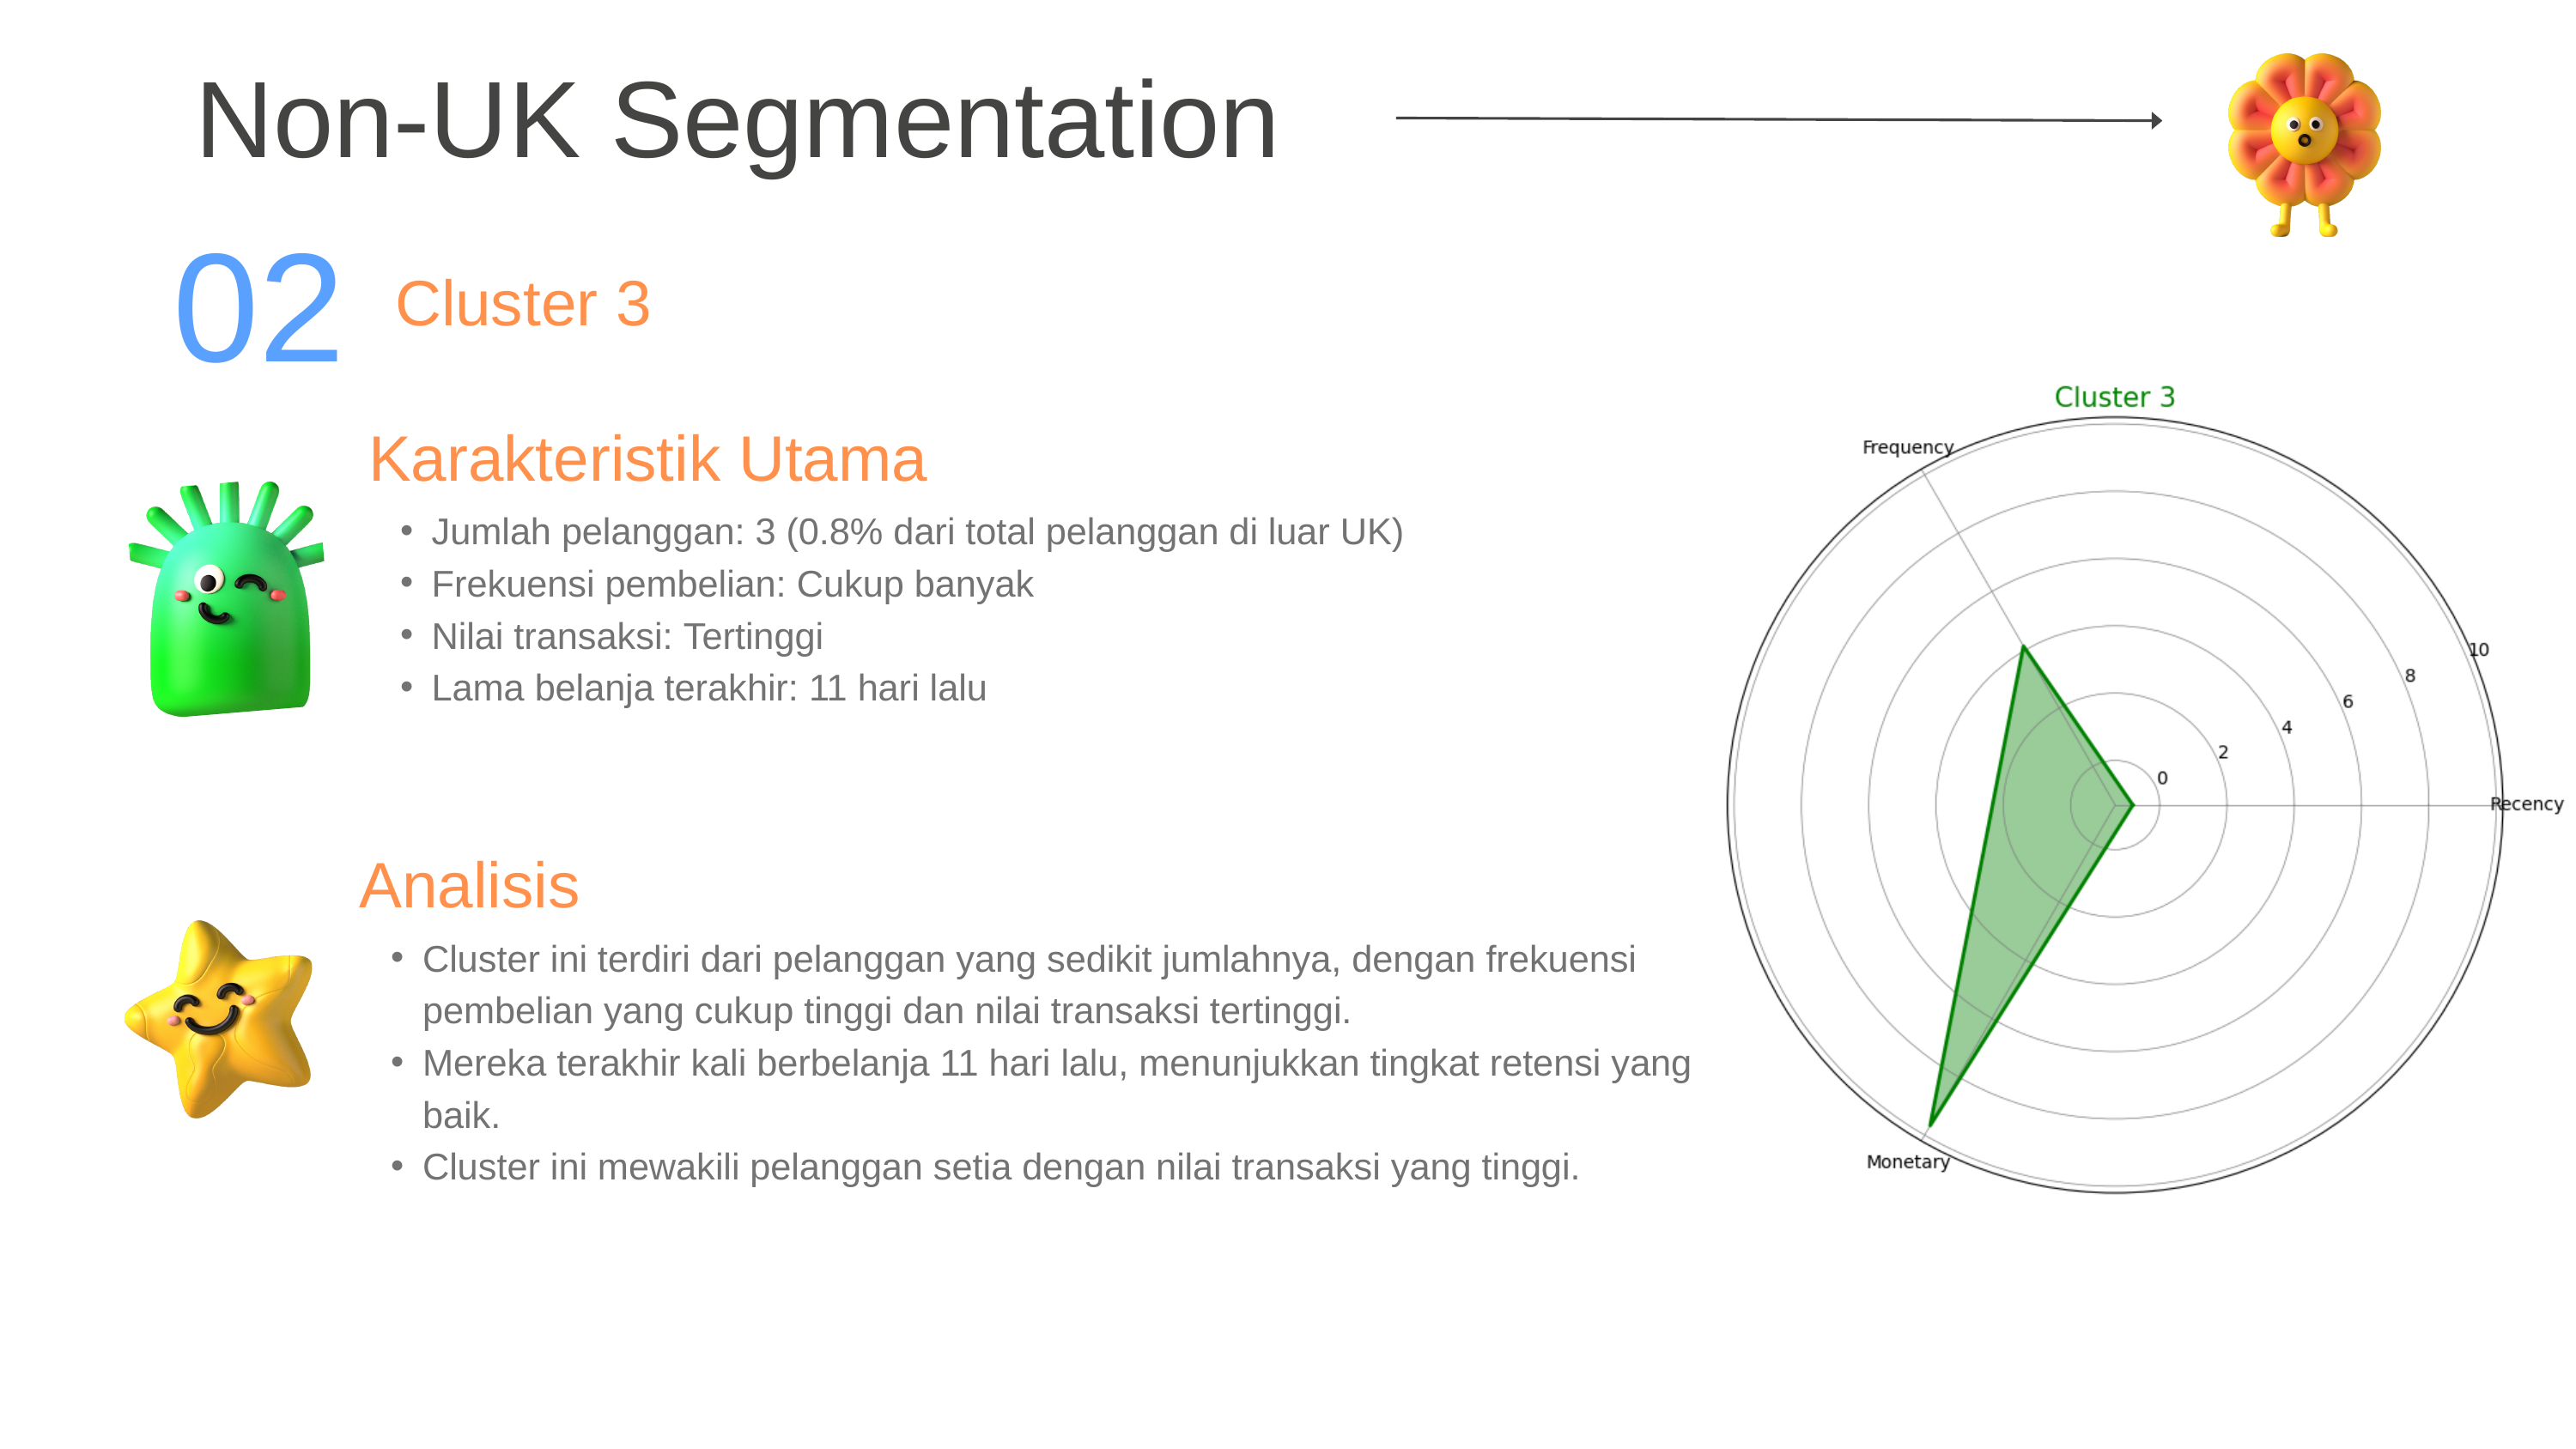

Non-UK Segmentation

02
Cluster 3

Karakteristik Utama

Jumlah pelanggan: 3 (0.8% dari total pelanggan di luar UK)
Frekuensi pembelian: Cukup banyak
Nilai transaksi: Tertinggi
Lama belanja terakhir: 11 hari lalu
Analisis

Cluster ini terdiri dari pelanggan yang sedikit jumlahnya, dengan frekuensi pembelian yang cukup tinggi dan nilai transaksi tertinggi.
Mereka terakhir kali berbelanja 11 hari lalu, menunjukkan tingkat retensi yang baik.
Cluster ini mewakili pelanggan setia dengan nilai transaksi yang tinggi.